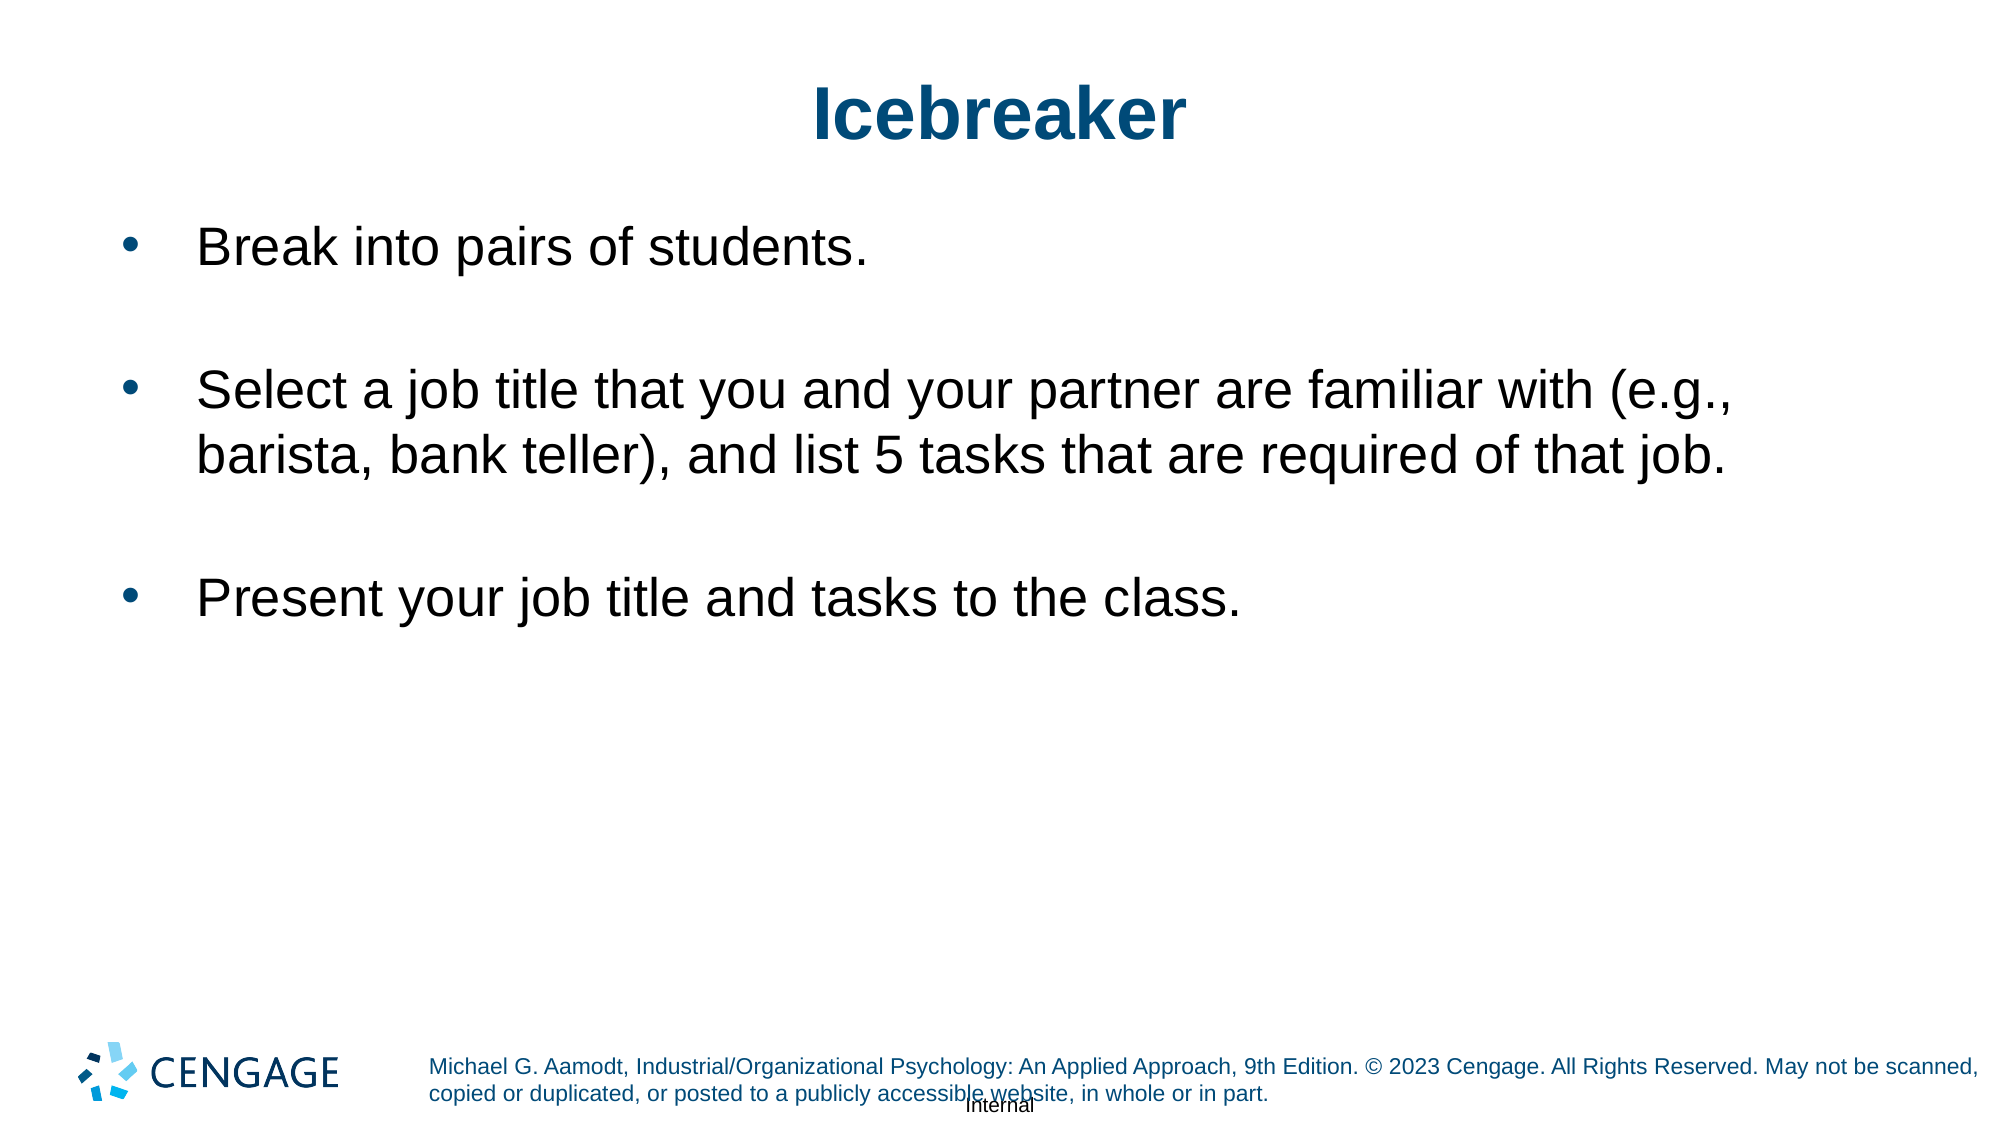

# Icebreaker
Break into pairs of students.
Select a job title that you and your partner are familiar with (e.g., barista, bank teller), and list 5 tasks that are required of that job.
Present your job title and tasks to the class.